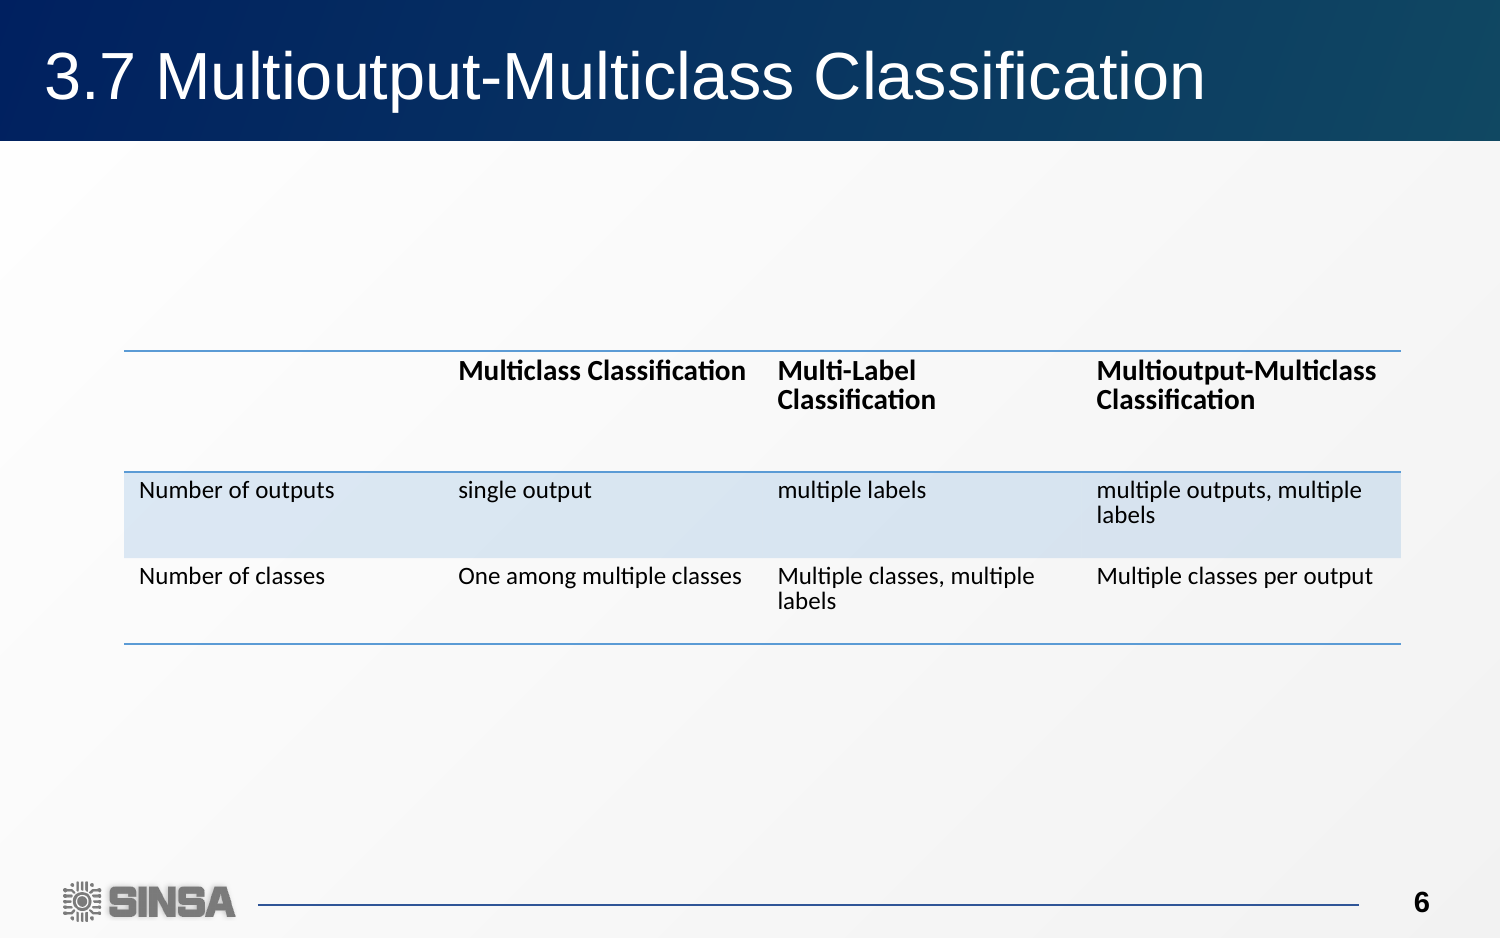

# 3.7 Multioutput-Multiclass Classification
|  | Multiclass Classification | Multi-Label Classification | Multioutput-Multiclass Classification |
| --- | --- | --- | --- |
| Number of outputs | single output | multiple labels | multiple outputs, multiple labels |
| Number of classes | One among multiple classes | Multiple classes, multiple labels | Multiple classes per output |
6